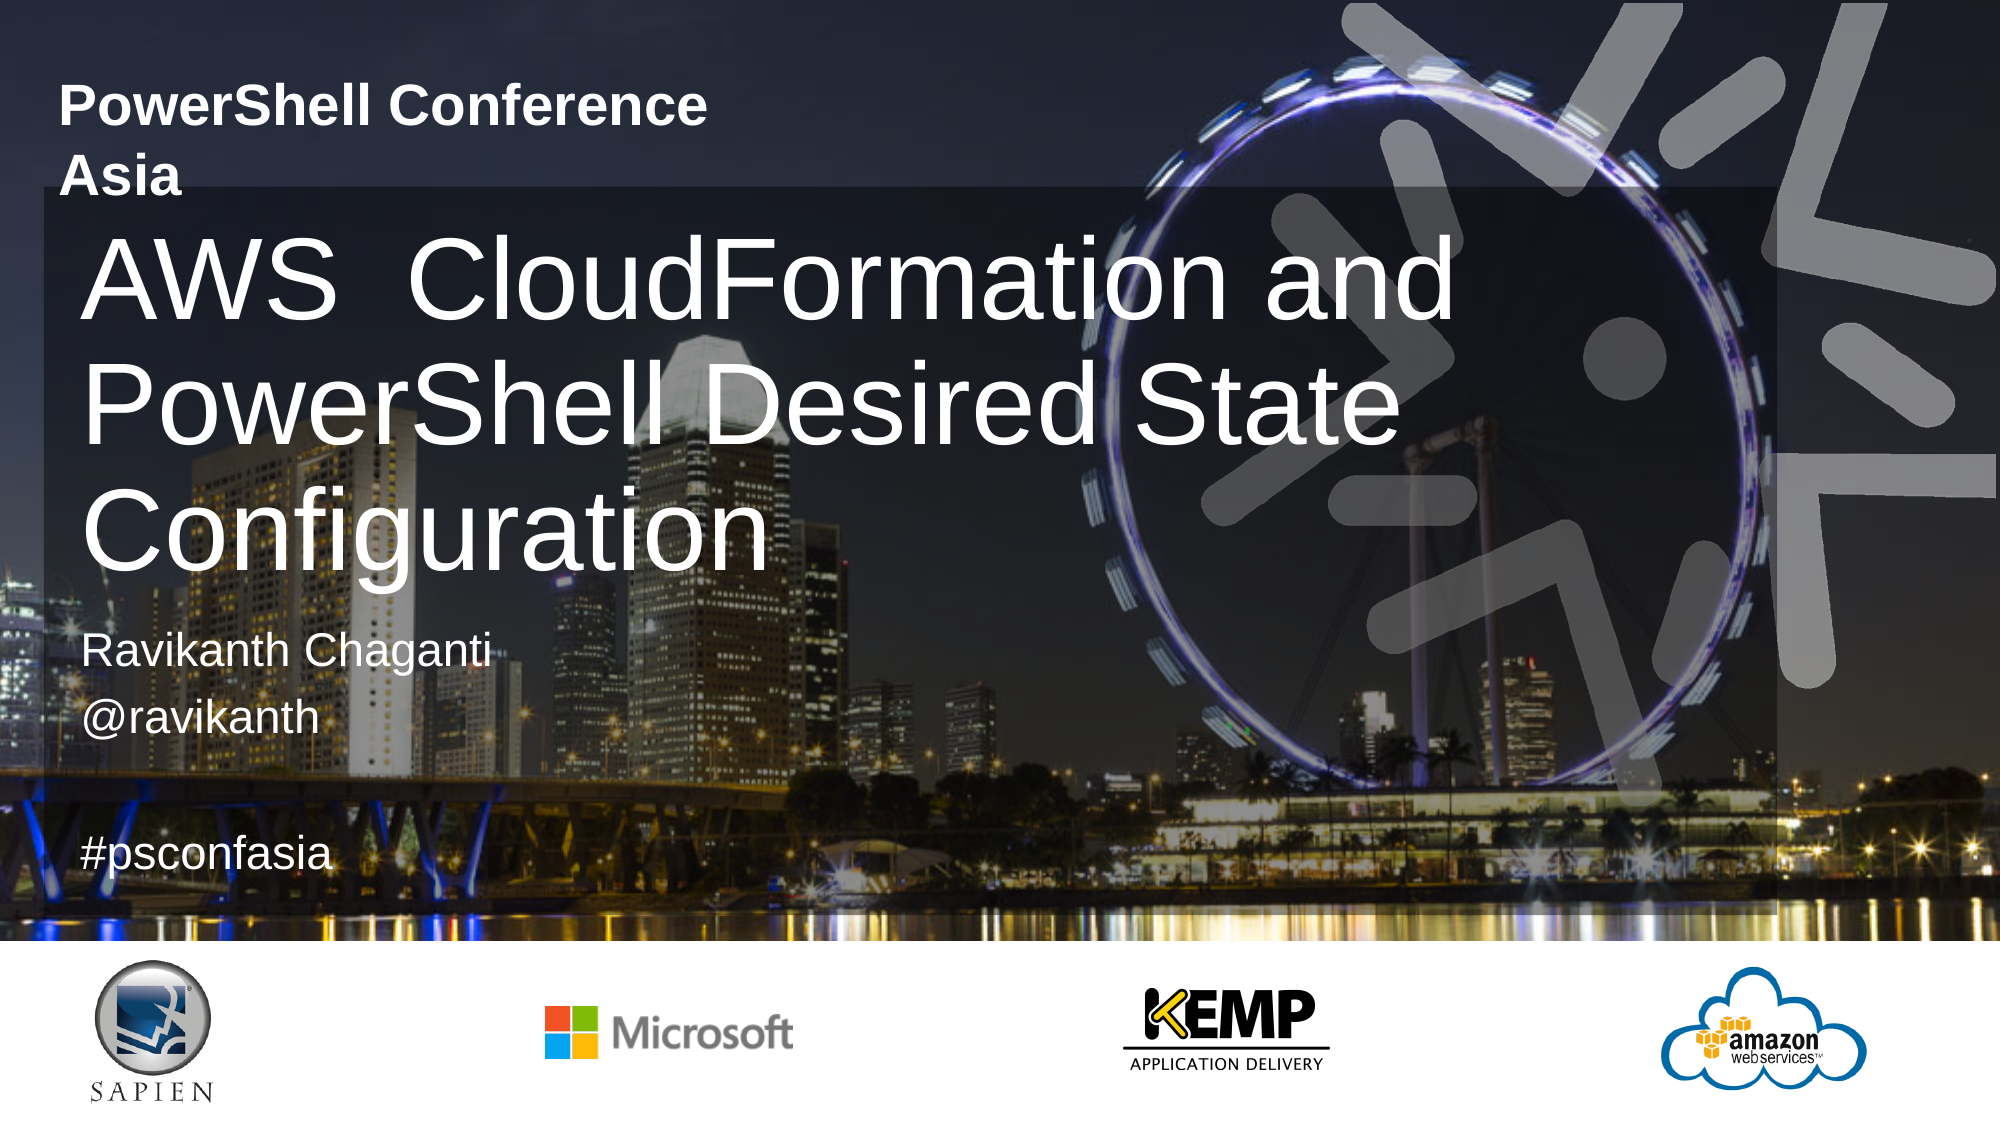

# AWS  CloudFormation and PowerShell Desired State Configuration
Ravikanth Chaganti
@ravikanth

#psconfasia